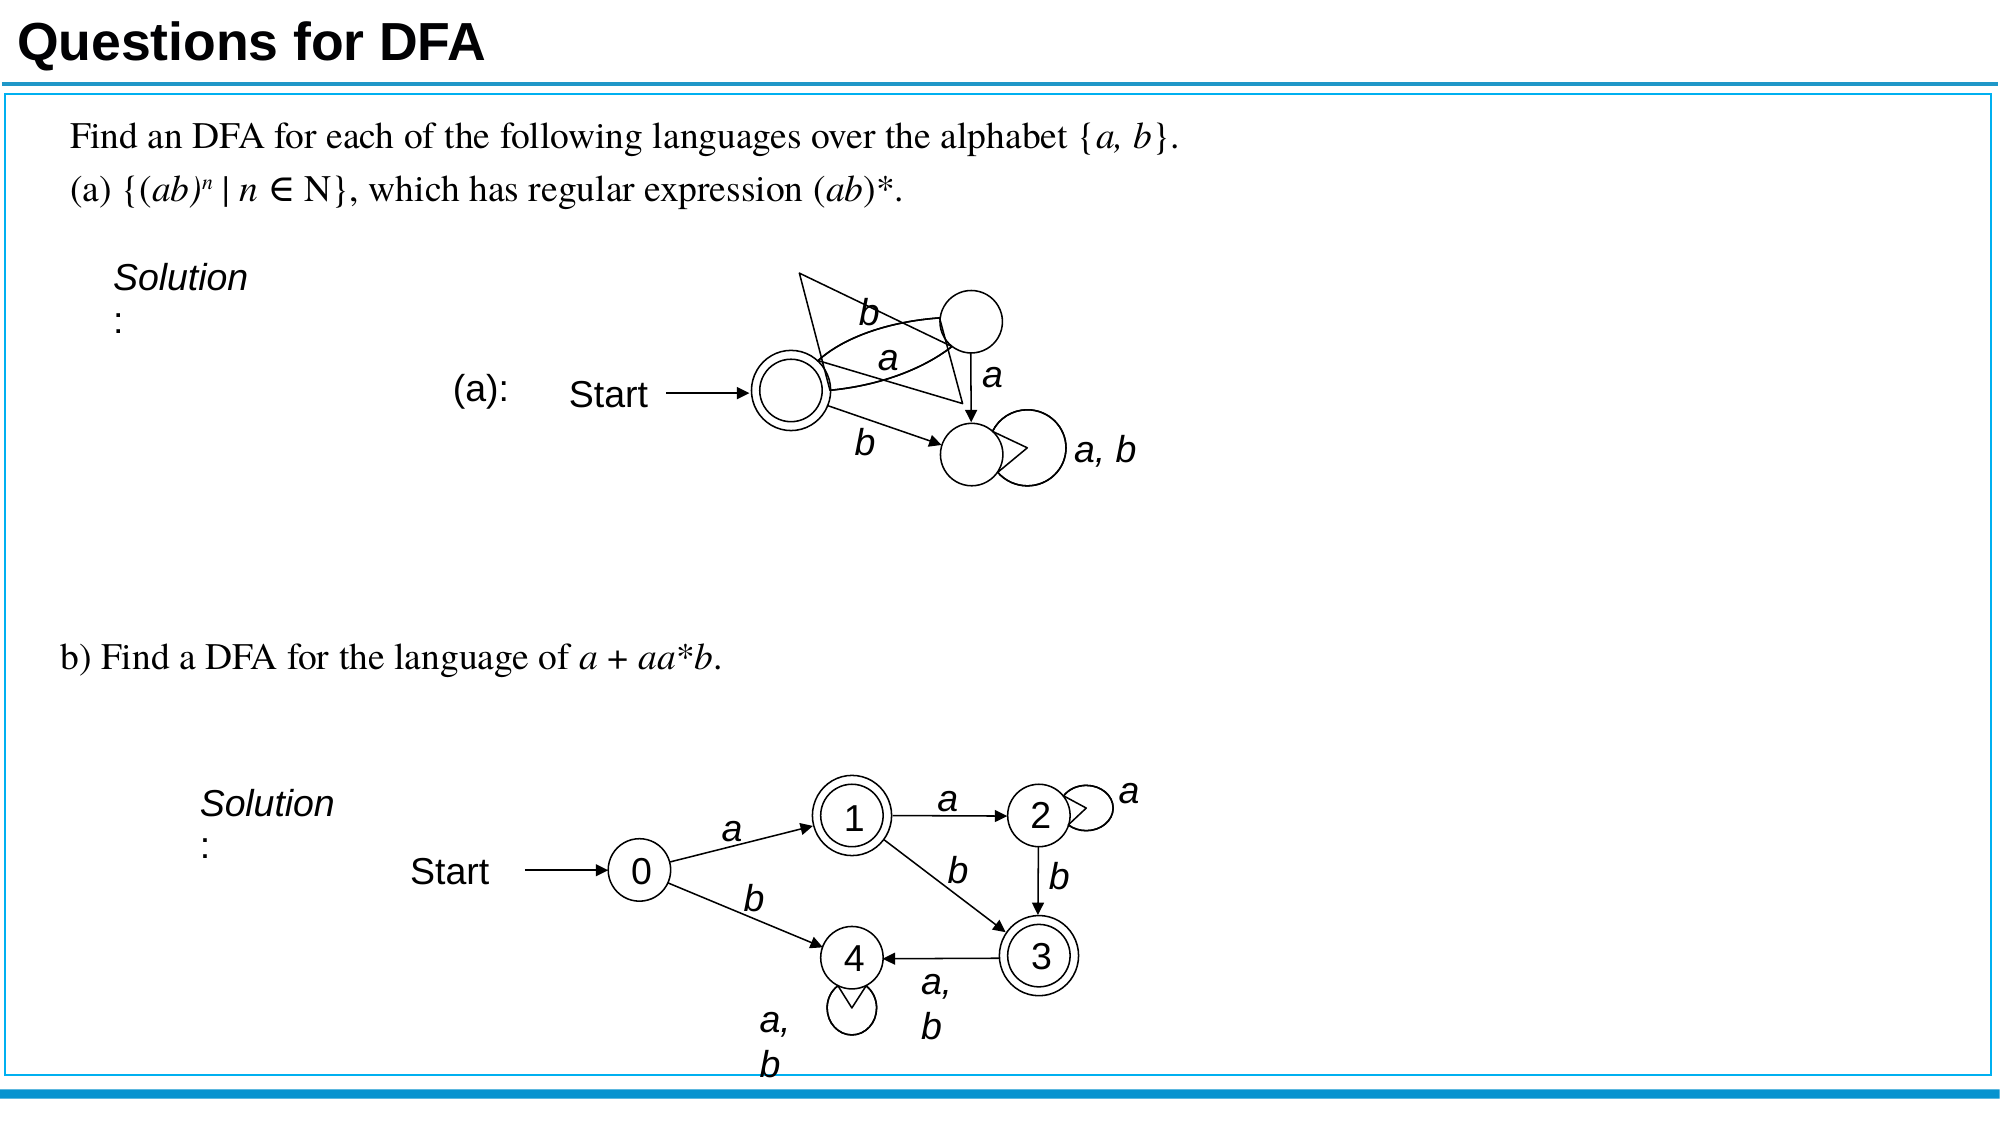

Questions for DFA

 Find an DFA for each of the following languages over the alphabet {a, b}.
 (a) {(ab)n | n ∈ N}, which has regular expression (ab)*.
Solution:

b

a
a

Start

b
a, b

(a):
b) Find a DFA for the language of a + aa*b.
a
a

2

1
a

b
Start
0
b
b

3

4
a, b

a, b
Solution: